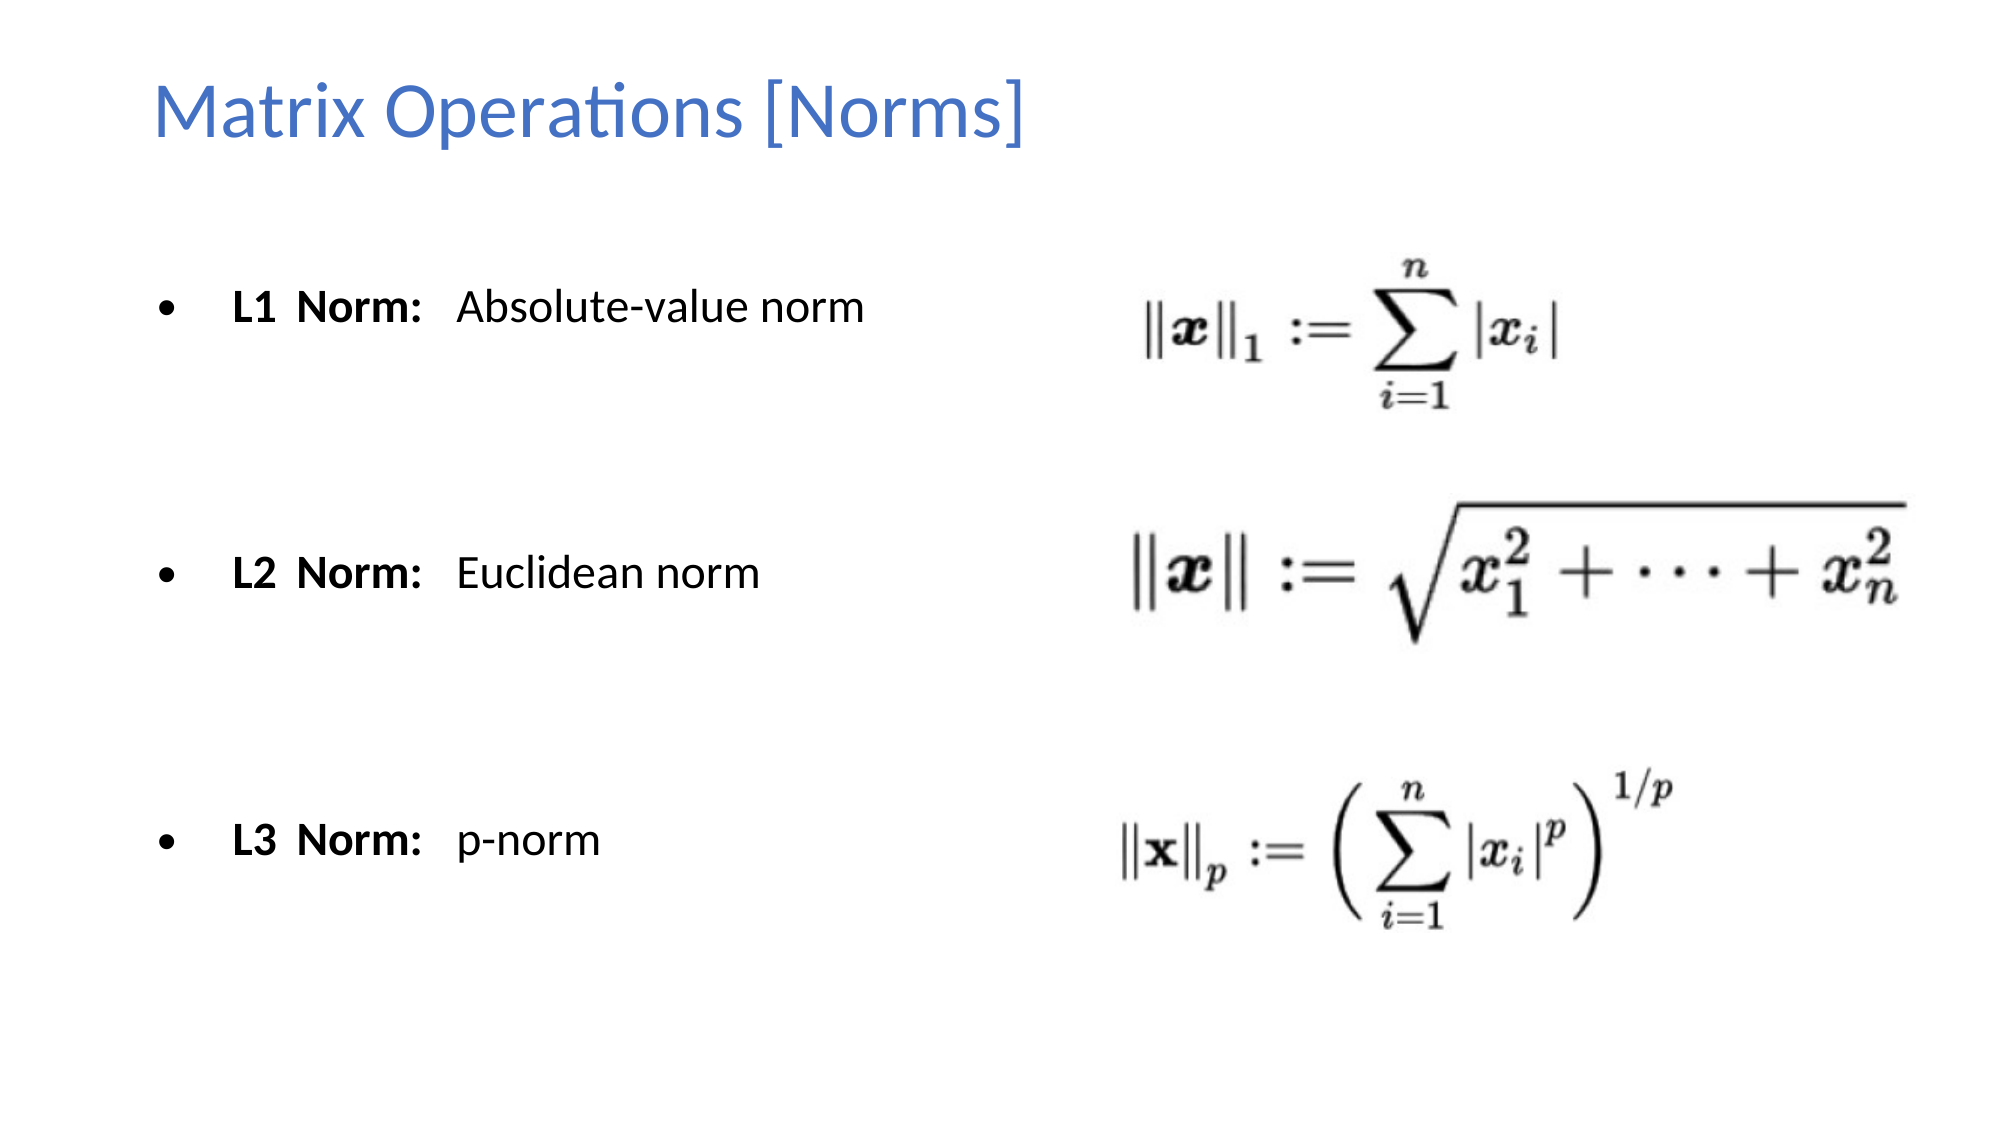

Matrix Operations [Norms]

•
L1
Norm:
Absolute-value norm

•
L2
Norm:
Euclidean norm

•
L3
Norm:
p-norm